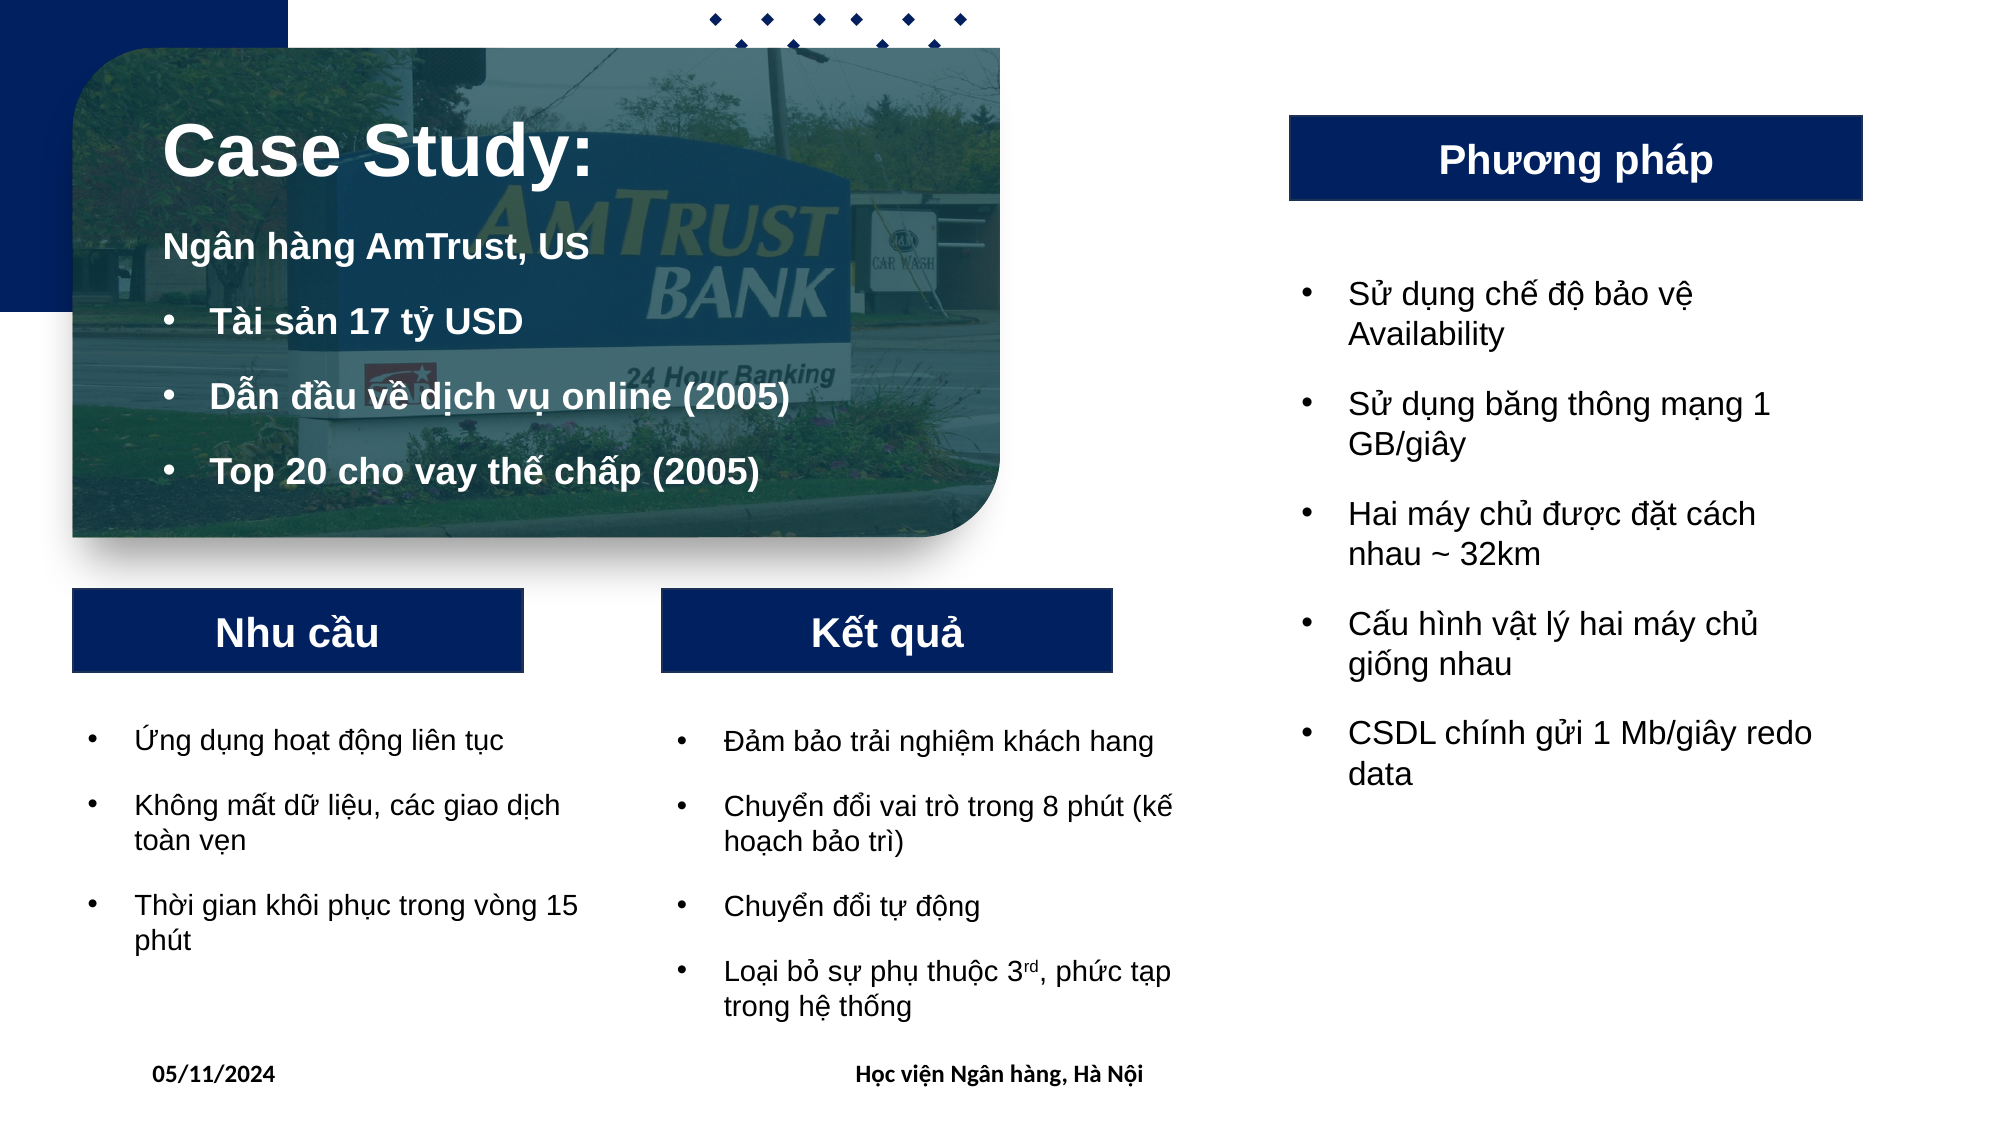

Case Study:
Ngân hàng AmTrust, US
Tài sản 17 tỷ USD
Dẫn đầu về dịch vụ online (2005)
Top 20 cho vay thế chấp (2005)

Phương pháp
Sử dụng chế độ bảo vệ Availability
Sử dụng băng thông mạng 1 GB/giây
Hai máy chủ được đặt cách nhau ~ 32km
Cấu hình vật lý hai máy chủ giống nhau
CSDL chính gửi 1 Mb/giây redo data

Nhu cầu
Kết quả
Ứng dụng hoạt động liên tục
Không mất dữ liệu, các giao dịch toàn vẹn
Thời gian khôi phục trong vòng 15 phút
Đảm bảo trải nghiệm khách hang
Chuyển đổi vai trò trong 8 phút (kế hoạch bảo trì)
Chuyển đổi tự động
Loại bỏ sự phụ thuộc 3rd, phức tạp trong hệ thống
05/11/2024
Học viện Ngân hàng, Hà Nội